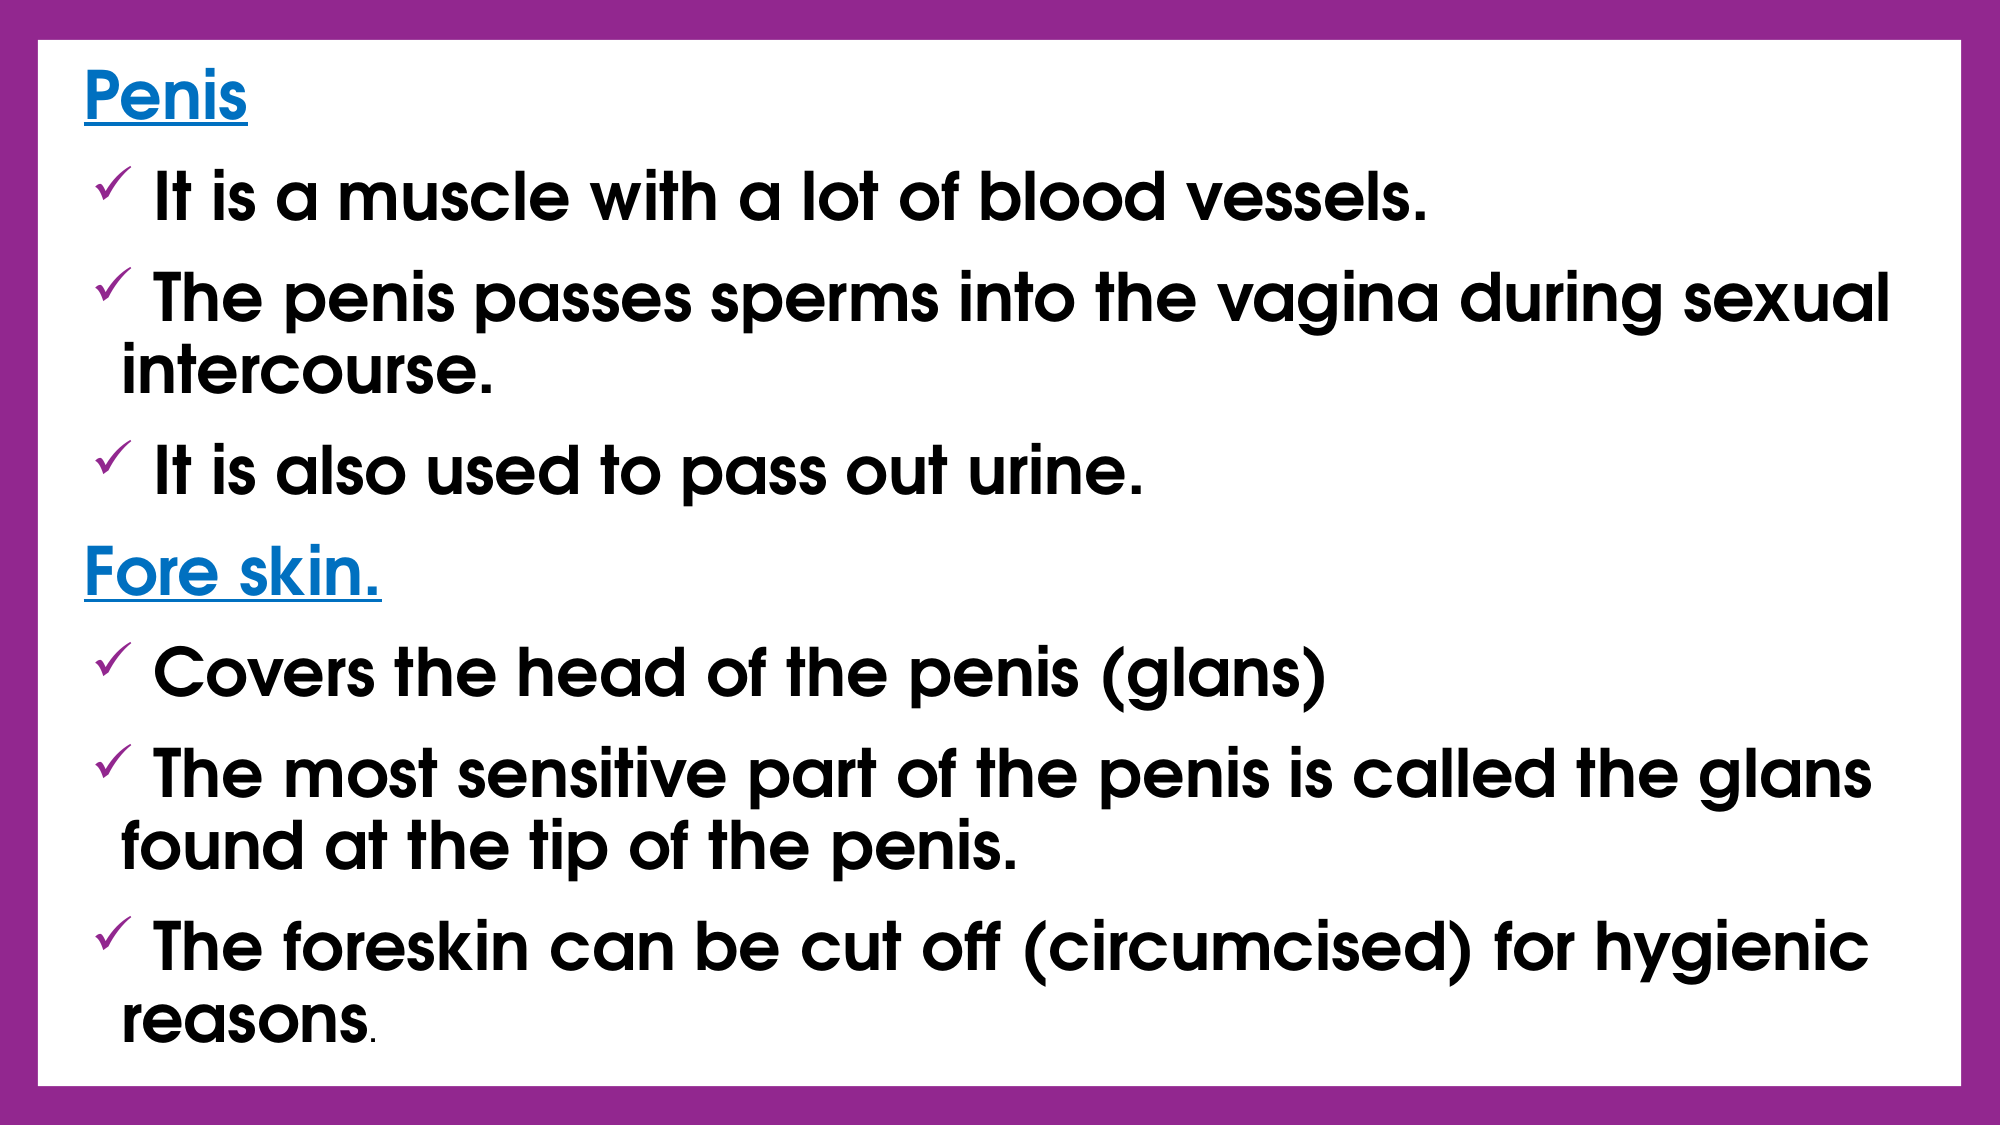

Penis
 It is a muscle with a lot of blood vessels.
 The penis passes sperms into the vagina during sexual intercourse.
 It is also used to pass out urine.
Fore skin.
 Covers the head of the penis (glans)
 The most sensitive part of the penis is called the glans found at the tip of the penis.
 The foreskin can be cut off (circumcised) for hygienic reasons.